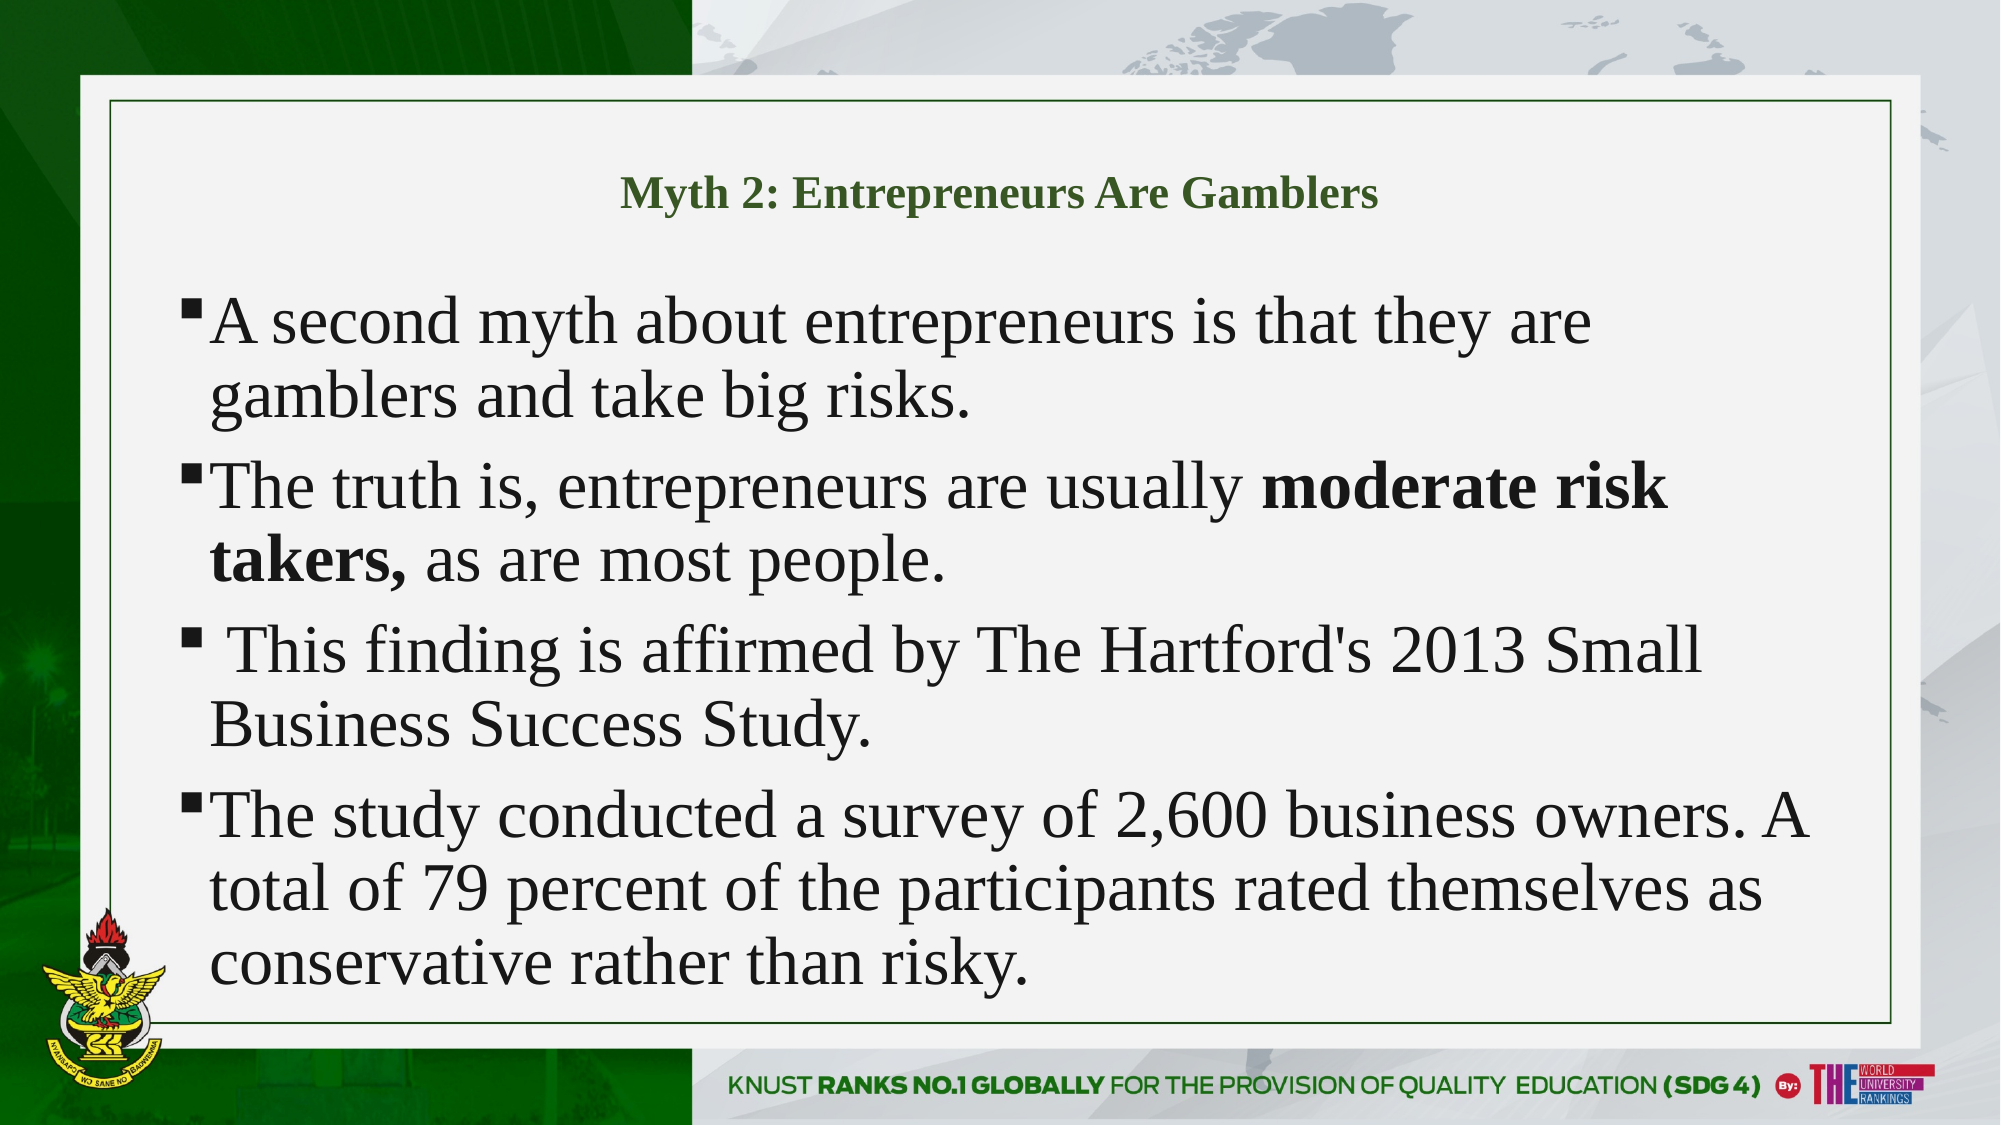

# Myth 2: Entrepreneurs Are Gamblers
A second myth about entrepreneurs is that they are gamblers and take big risks.
The truth is, entrepreneurs are usually moderate risk takers, as are most people.
 This finding is affirmed by The Hartford's 2013 Small Business Success Study.
The study conducted a survey of 2,600 business owners. A total of 79 percent of the participants rated themselves as conservative rather than risky.